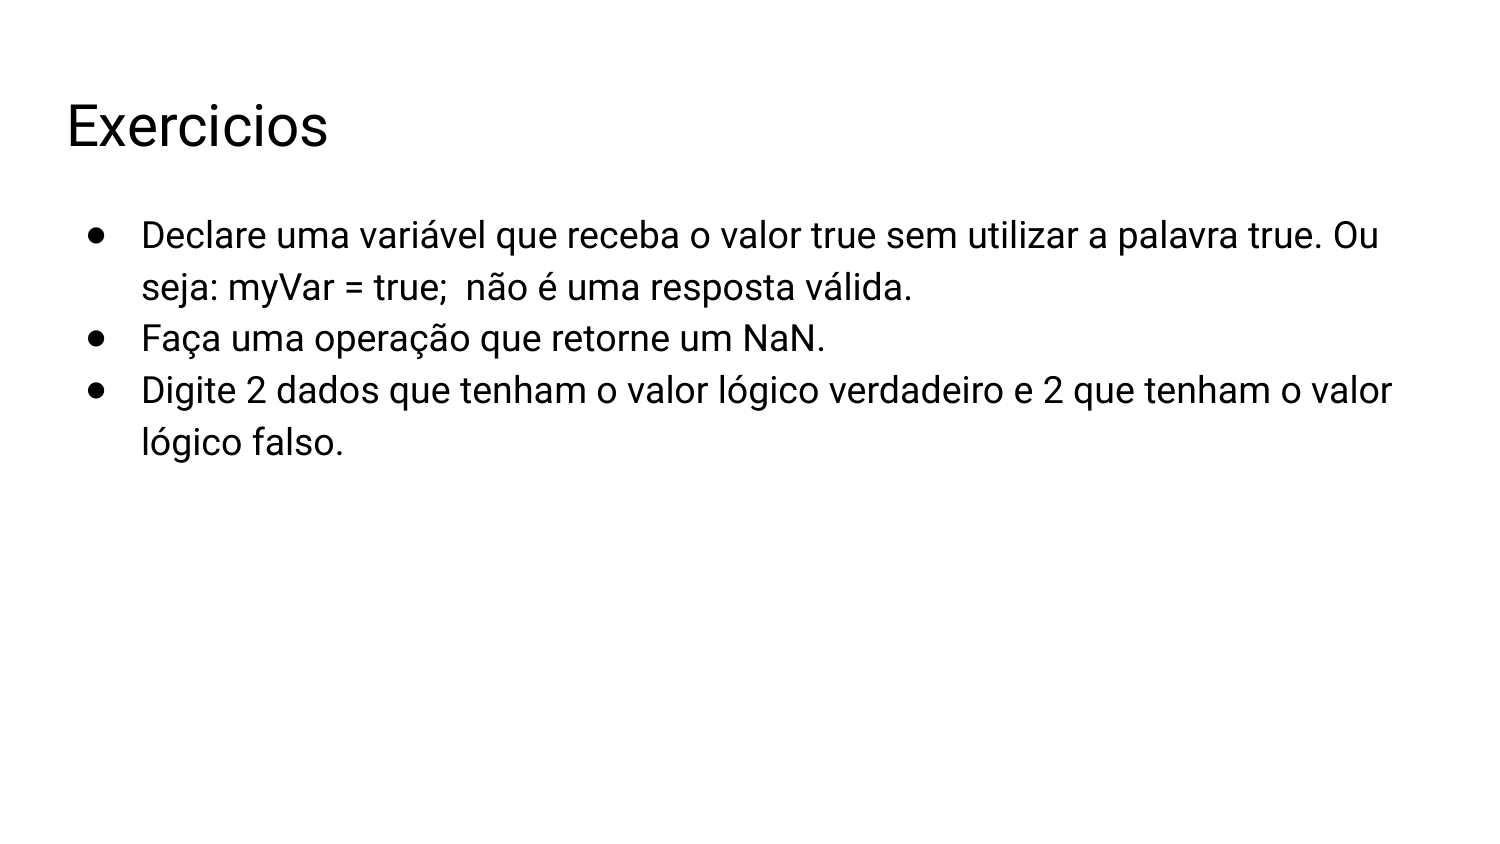

# Exercicios

Declare uma variável que receba o valor true sem utilizar a palavra true. Ou seja: myVar = true;  não é uma resposta válida.
Faça uma operação que retorne um NaN.
Digite 2 dados que tenham o valor lógico verdadeiro e 2 que tenham o valor lógico falso.